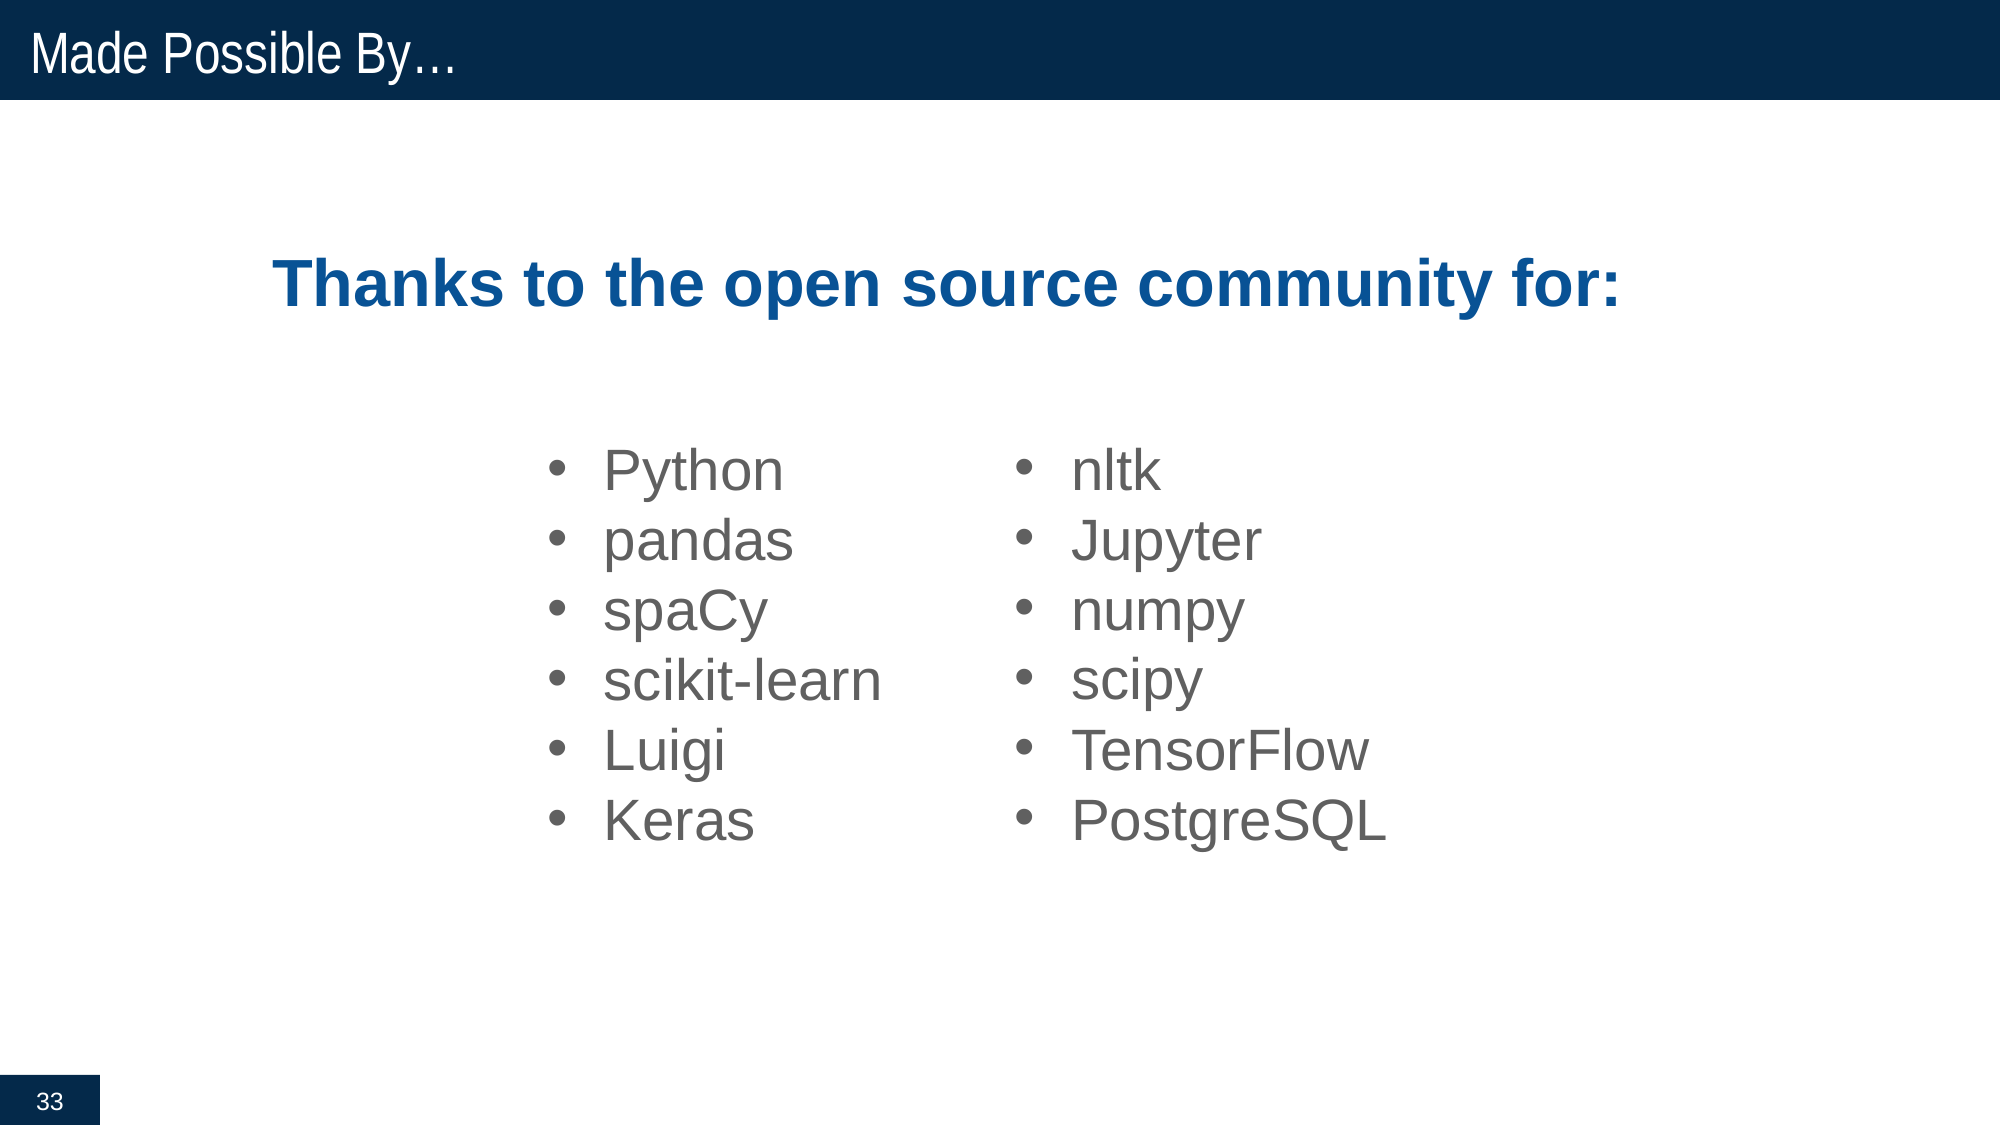

# Made Possible By…
Thanks to the open source community for:
nltk
Jupyter
numpy
scipy
TensorFlow
PostgreSQL
Python
pandas
spaCy
scikit-learn
Luigi
Keras
33